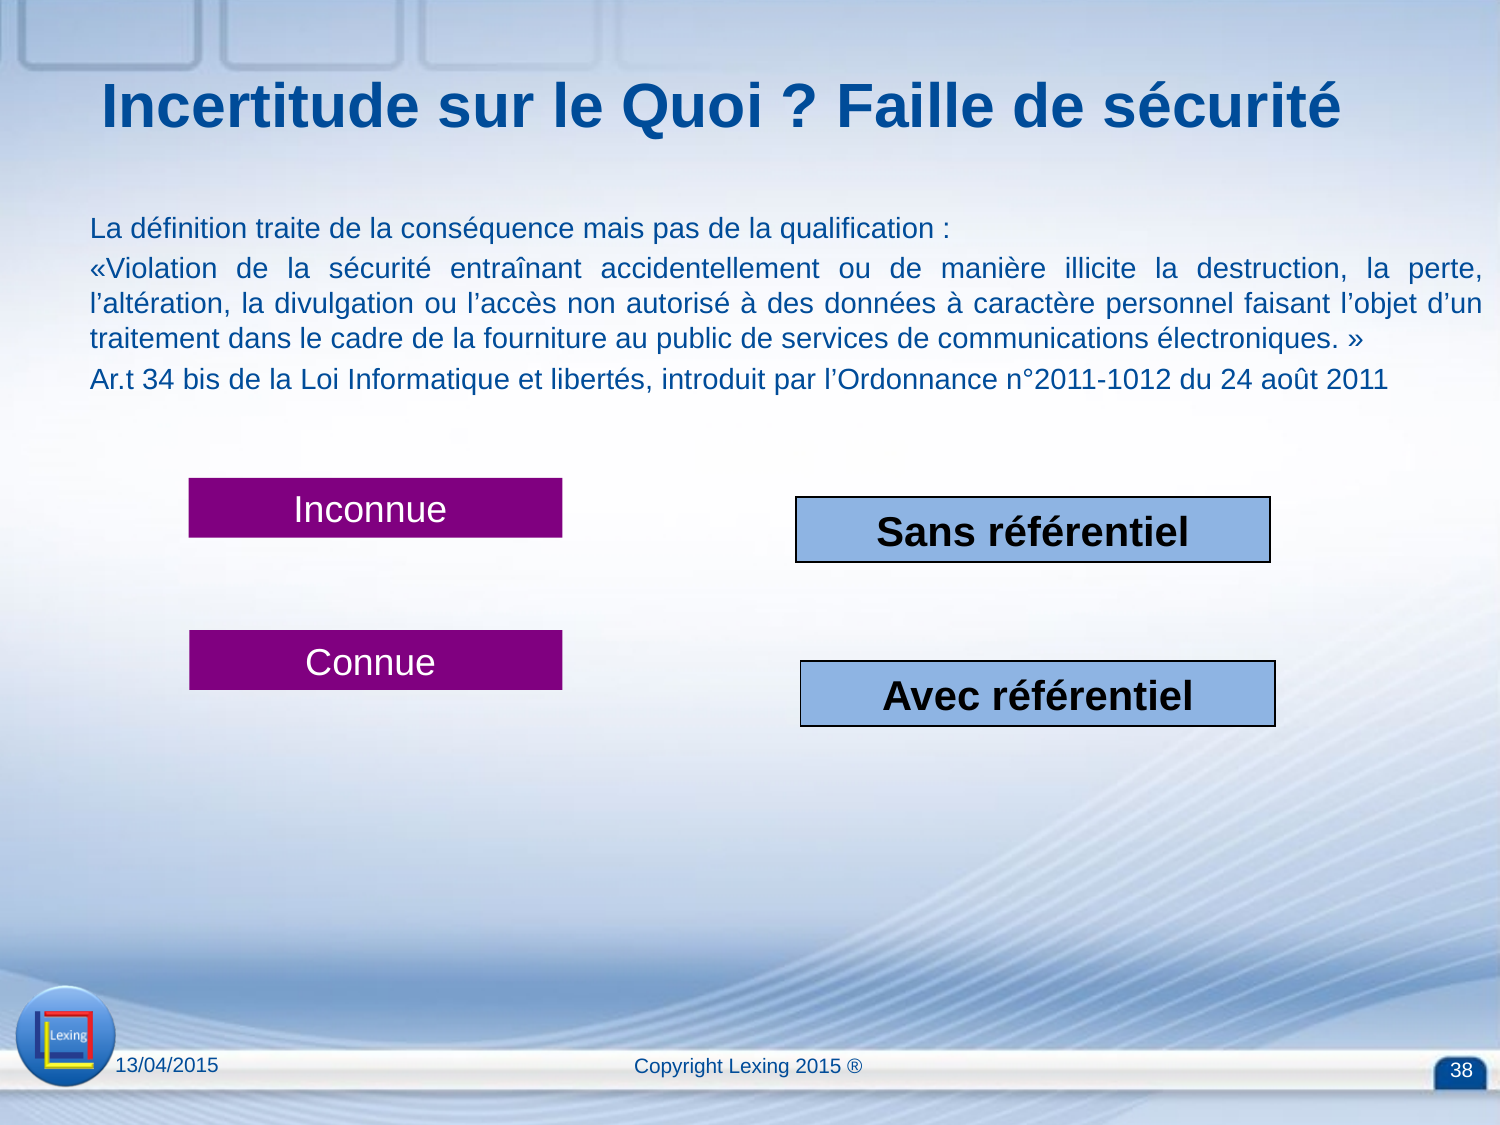

# Incertitude sur le Quoi ? Faille de sécurité
La définition traite de la conséquence mais pas de la qualification :
«Violation de la sécurité entraînant accidentellement ou de manière illicite la destruction, la perte, l’altération, la divulgation ou l’accès non autorisé à des données à caractère personnel faisant l’objet d’un traitement dans le cadre de la fourniture au public de services de communications électroniques. »
Ar.t 34 bis de la Loi Informatique et libertés, introduit par l’Ordonnance n°2011-1012 du 24 août 2011
Inconnue
Connue
Sans référentiel
Avec référentiel
13/04/2015
Copyright Lexing 2015 ®
38